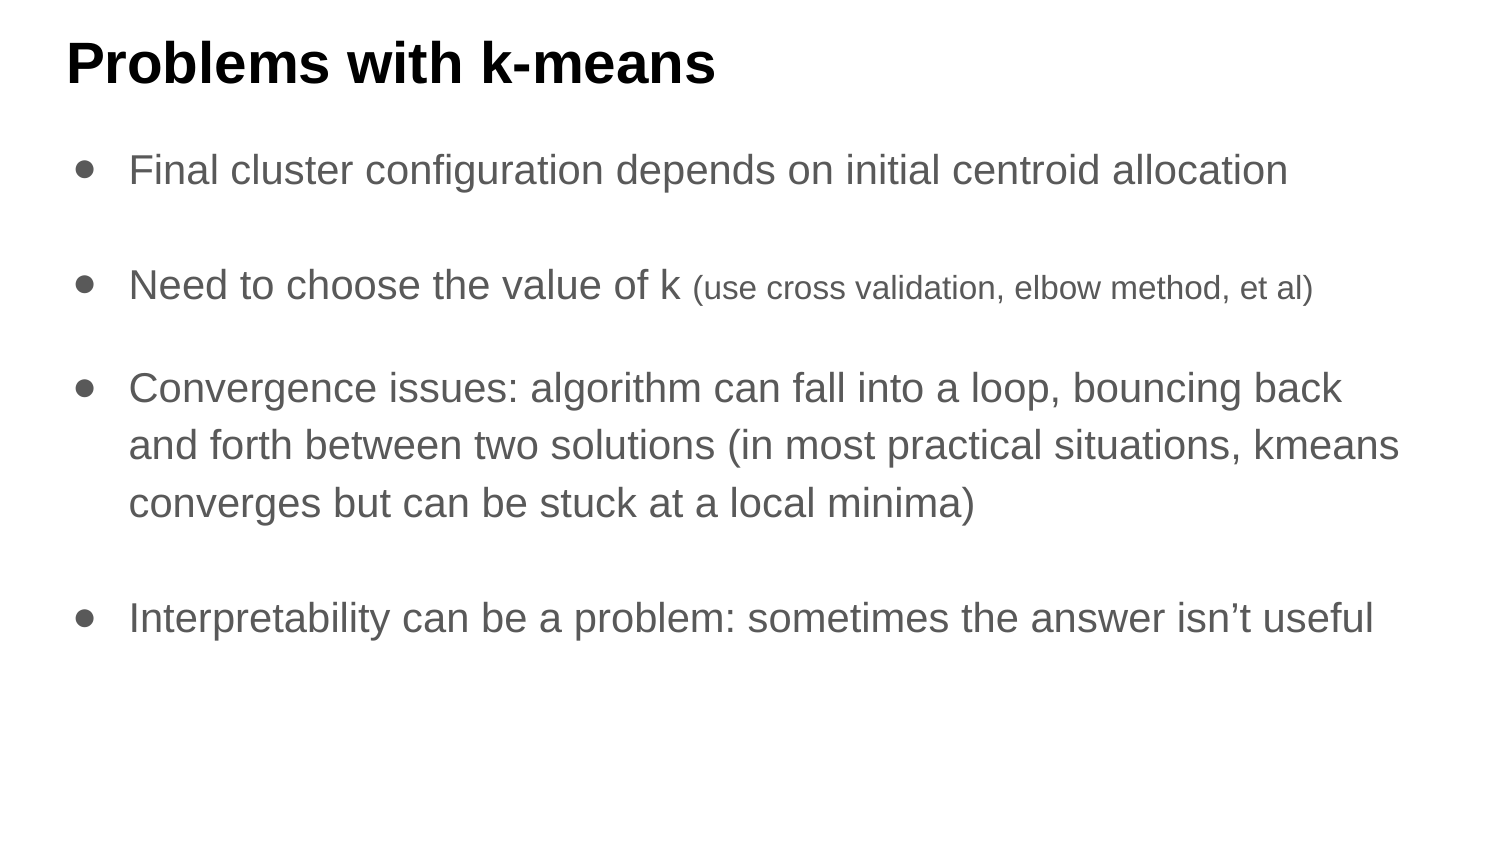

# Problems with k-means
Final cluster configuration depends on initial centroid allocation

Need to choose the value of k (use cross validation, elbow method, et al)

Convergence issues: algorithm can fall into a loop, bouncing back and forth between two solutions (in most practical situations, kmeans converges but can be stuck at a local minima)

Interpretability can be a problem: sometimes the answer isn’t useful